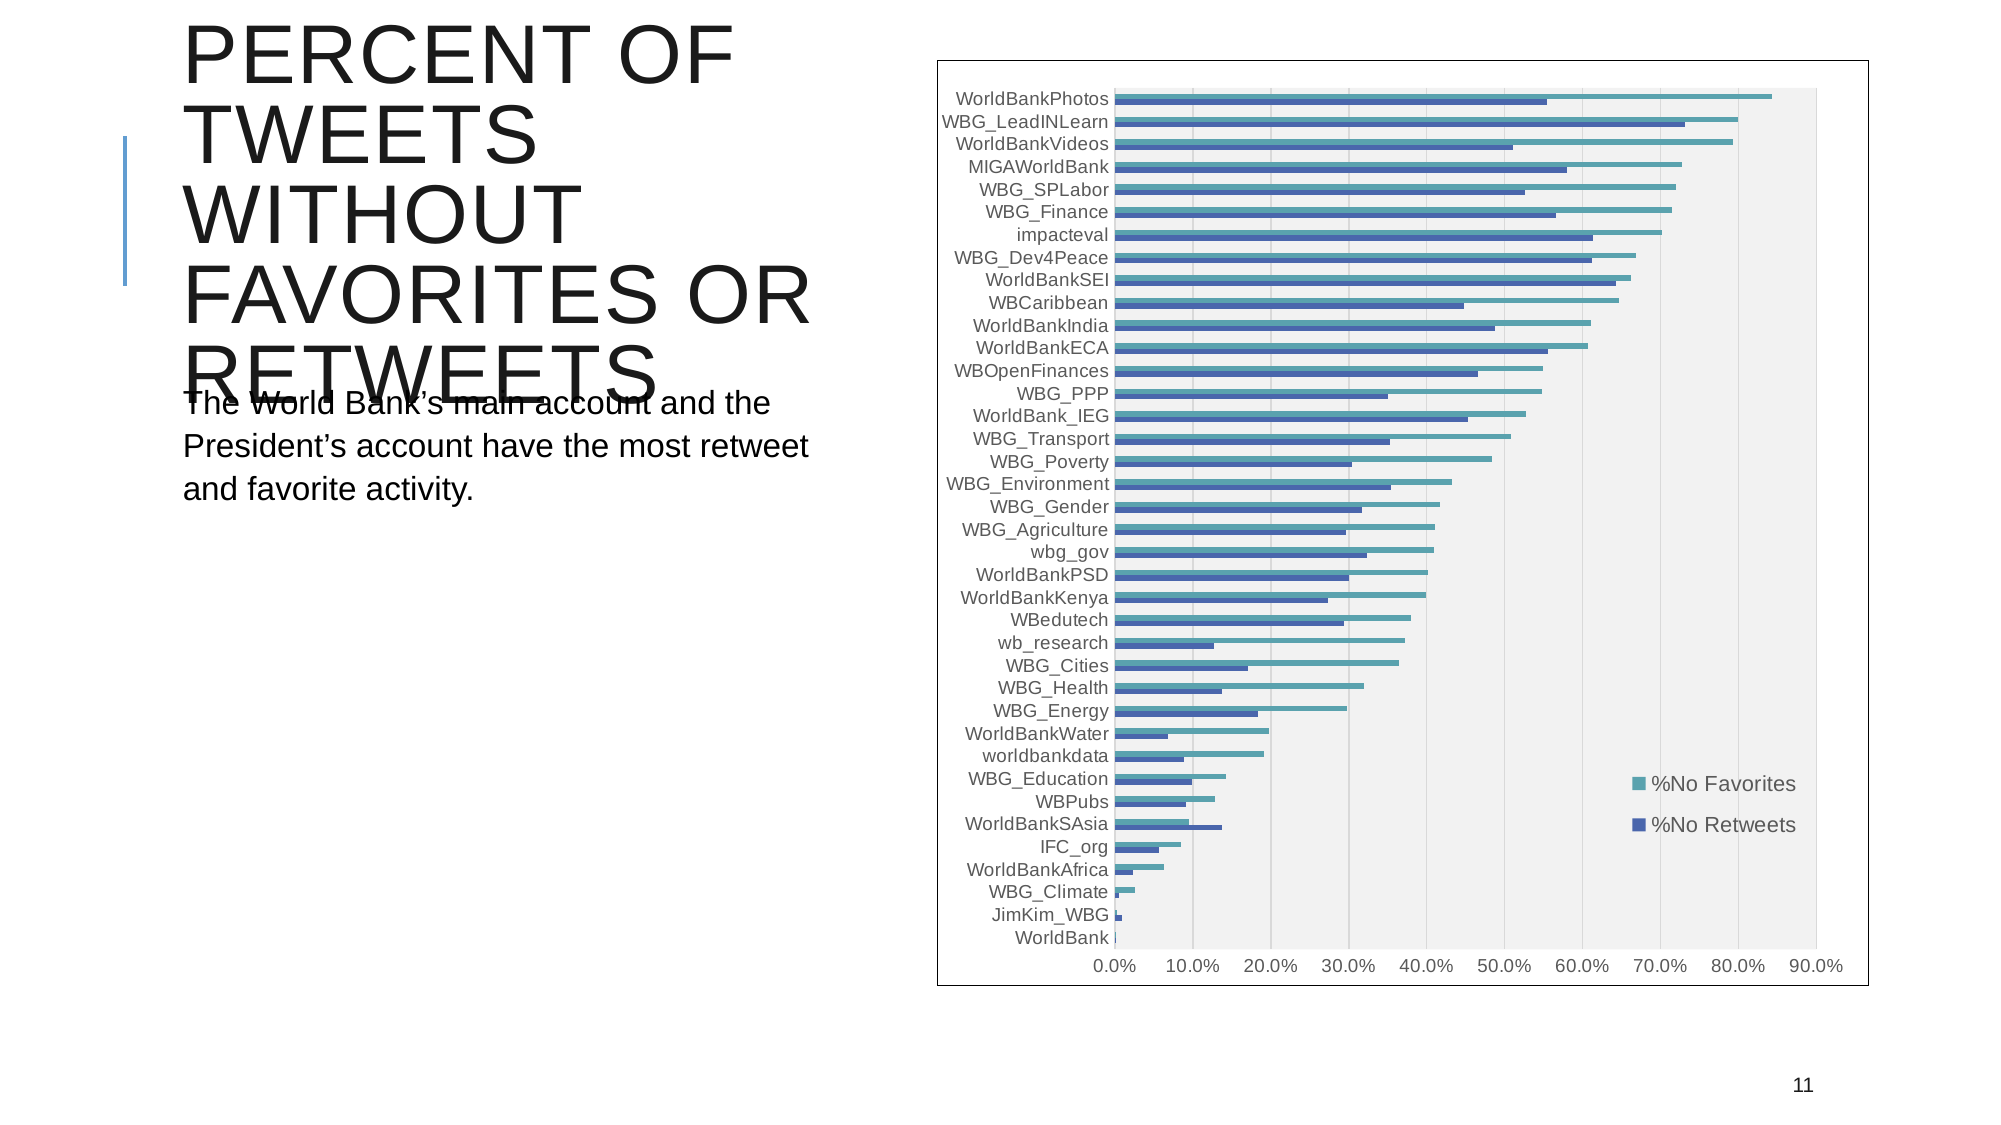

### Chart

| Category | %No Retweets | %No Favorites |
|---|---|---|
| WorldBank | 0.00141342756183746 | 0.00106007067137809 |
| JimKim_WBG | 0.00949367088607595 | 0.00316455696202532 |
| WBG_Climate | 0.00505050505050505 | 0.0263347763347763 |
| WorldBankAfrica | 0.0232983097304705 | 0.0630424851530379 |
| IFC_org | 0.0570873786407767 | 0.0846601941747573 |
| WorldBankSAsia | 0.13795568263045 | 0.0947105075053609 |
| WBPubs | 0.0913379073756432 | 0.128216123499142 |
| WBG_Education | 0.0993439550140581 | 0.141986879100281 |
| worldbankdata | 0.0884318766066838 | 0.191259640102828 |
| WorldBankWater | 0.0678824721377913 | 0.198074974670719 |
| WBG_Energy | 0.184118673647469 | 0.297556719022688 |
| WBG_Health | 0.137289636846767 | 0.320194862710363 |
| WBG_Cities | 0.170375775264502 | 0.364100693177672 |
| wb_research | 0.126839523475823 | 0.37281009110021 |
| WBedutech | 0.293478260869565 | 0.380434782608696 |
| WorldBankKenya | 0.273420479302832 | 0.399782135076253 |
| WorldBankPSD | 0.300763972657821 | 0.401286690792119 |
| wbg_gov | 0.3232 | 0.41 |
| WBG_Agriculture | 0.296901032989004 | 0.41086304565145 |
| WBG_Gender | 0.317009182334937 | 0.417577612592916 |
| WBG_Environment | 0.353755770037767 | 0.432228283676039 |
| WBG_Poverty | 0.303751803751804 | 0.483766233766234 |
| WBG_Transport | 0.352941176470588 | 0.508650519031142 |
| WorldBank_IEG | 0.452682075883123 | 0.527692978630615 |
| WBG_PPP | 0.350308641975309 | 0.547839506172839 |
| WBOpenFinances | 0.46529284164859 | 0.54880694143167 |
| WorldBankECA | 0.555374592833876 | 0.607491856677524 |
| WorldBankIndia | 0.487990626830697 | 0.611013473930873 |
| WBCaribbean | 0.447712418300654 | 0.647058823529412 |
| WorldBankSEI | 0.642362376959533 | 0.662413415967918 |
| WBG_Dev4Peace | 0.611479028697572 | 0.66887417218543 |
| impacteval | 0.613945578231292 | 0.702380952380952 |
| WBG_Finance | 0.565321614063124 | 0.714342788653616 |
| WBG_SPLabor | 0.52635277582572 | 0.719606465214336 |
| MIGAWorldBank | 0.579904306220096 | 0.727272727272727 |
| WorldBankVideos | 0.510714285714286 | 0.792857142857143 |
| WBG_LeadINLearn | 0.73186889818689 | 0.799163179916318 |
| WorldBankPhotos | 0.554644808743169 | 0.842896174863388 |
# Percent of tweets without favorites or retweets
The World Bank’s main account and the President’s account have the most retweet and favorite activity.
11